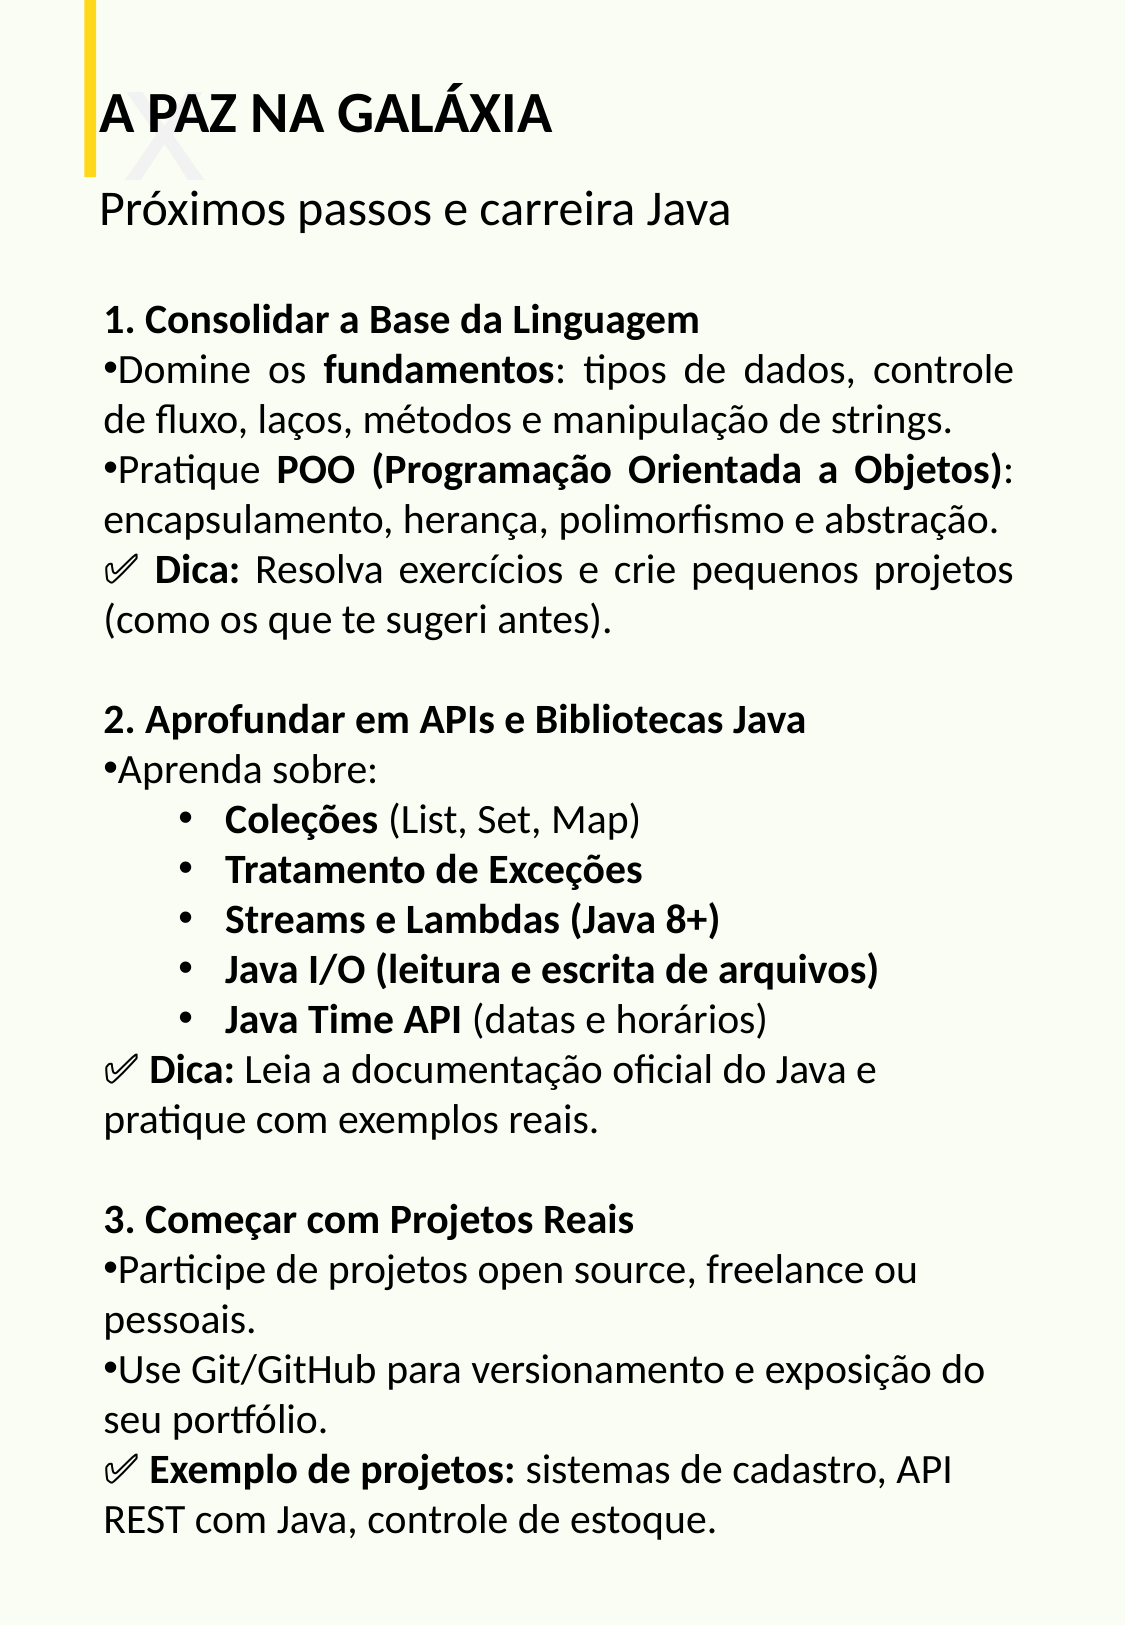

x
A PAZ NA GALÁXIA

#
Próximos passos e carreira Java
1. Consolidar a Base da Linguagem
Domine os fundamentos: tipos de dados, controle de fluxo, laços, métodos e manipulação de strings.
Pratique POO (Programação Orientada a Objetos): encapsulamento, herança, polimorfismo e abstração.
✅ Dica: Resolva exercícios e crie pequenos projetos (como os que te sugeri antes).

2. Aprofundar em APIs e Bibliotecas Java
Aprenda sobre:
Coleções (List, Set, Map)
Tratamento de Exceções
Streams e Lambdas (Java 8+)
Java I/O (leitura e escrita de arquivos)
Java Time API (datas e horários)
✅ Dica: Leia a documentação oficial do Java e pratique com exemplos reais.

3. Começar com Projetos Reais
Participe de projetos open source, freelance ou pessoais.
Use Git/GitHub para versionamento e exposição do seu portfólio.
✅ Exemplo de projetos: sistemas de cadastro, API REST com Java, controle de estoque.